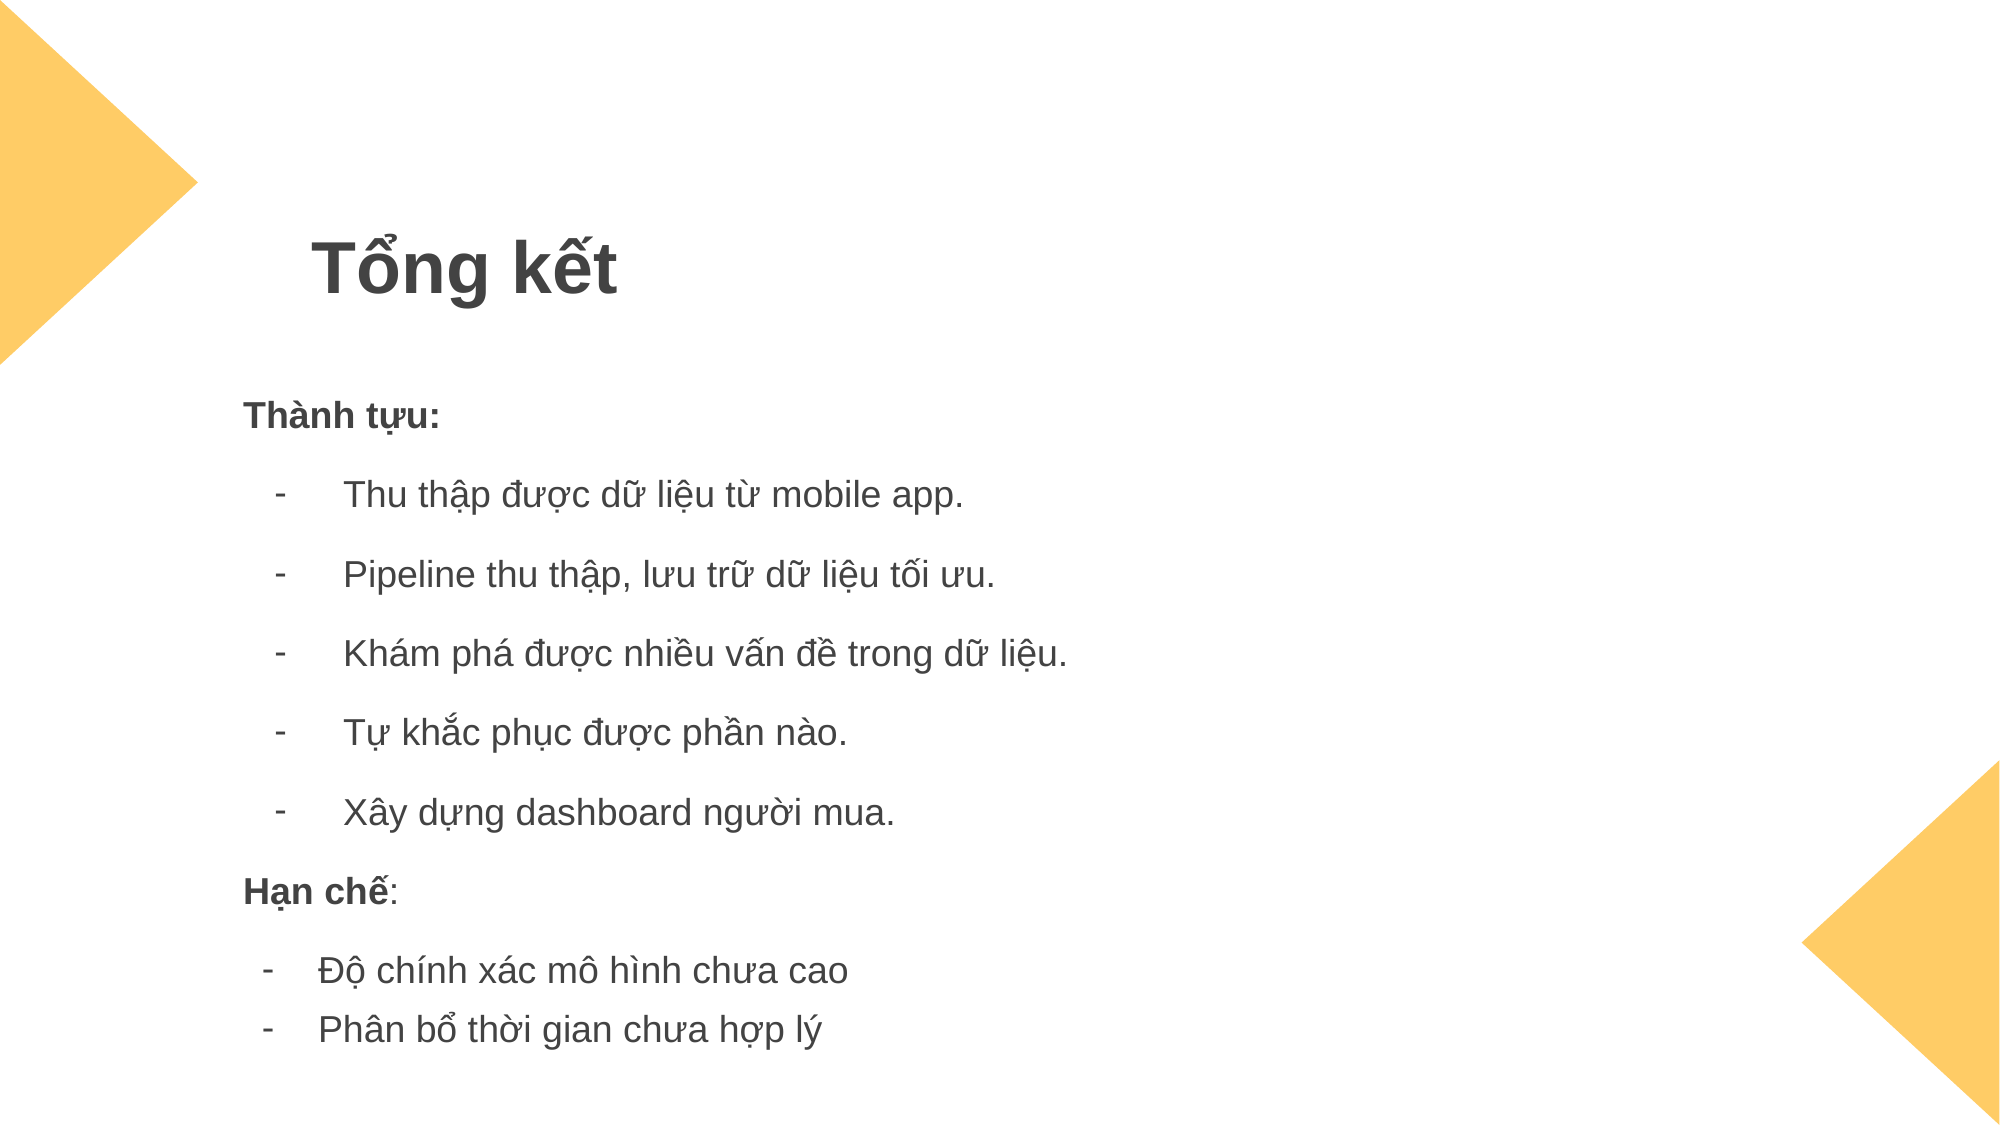

# Tổng kết
Thành tựu:
Thu thập được dữ liệu từ mobile app.
Pipeline thu thập, lưu trữ dữ liệu tối ưu.
Khám phá được nhiều vấn đề trong dữ liệu.
Tự khắc phục được phần nào.
Xây dựng dashboard người mua.
Hạn chế:
Độ chính xác mô hình chưa cao
Phân bổ thời gian chưa hợp lý